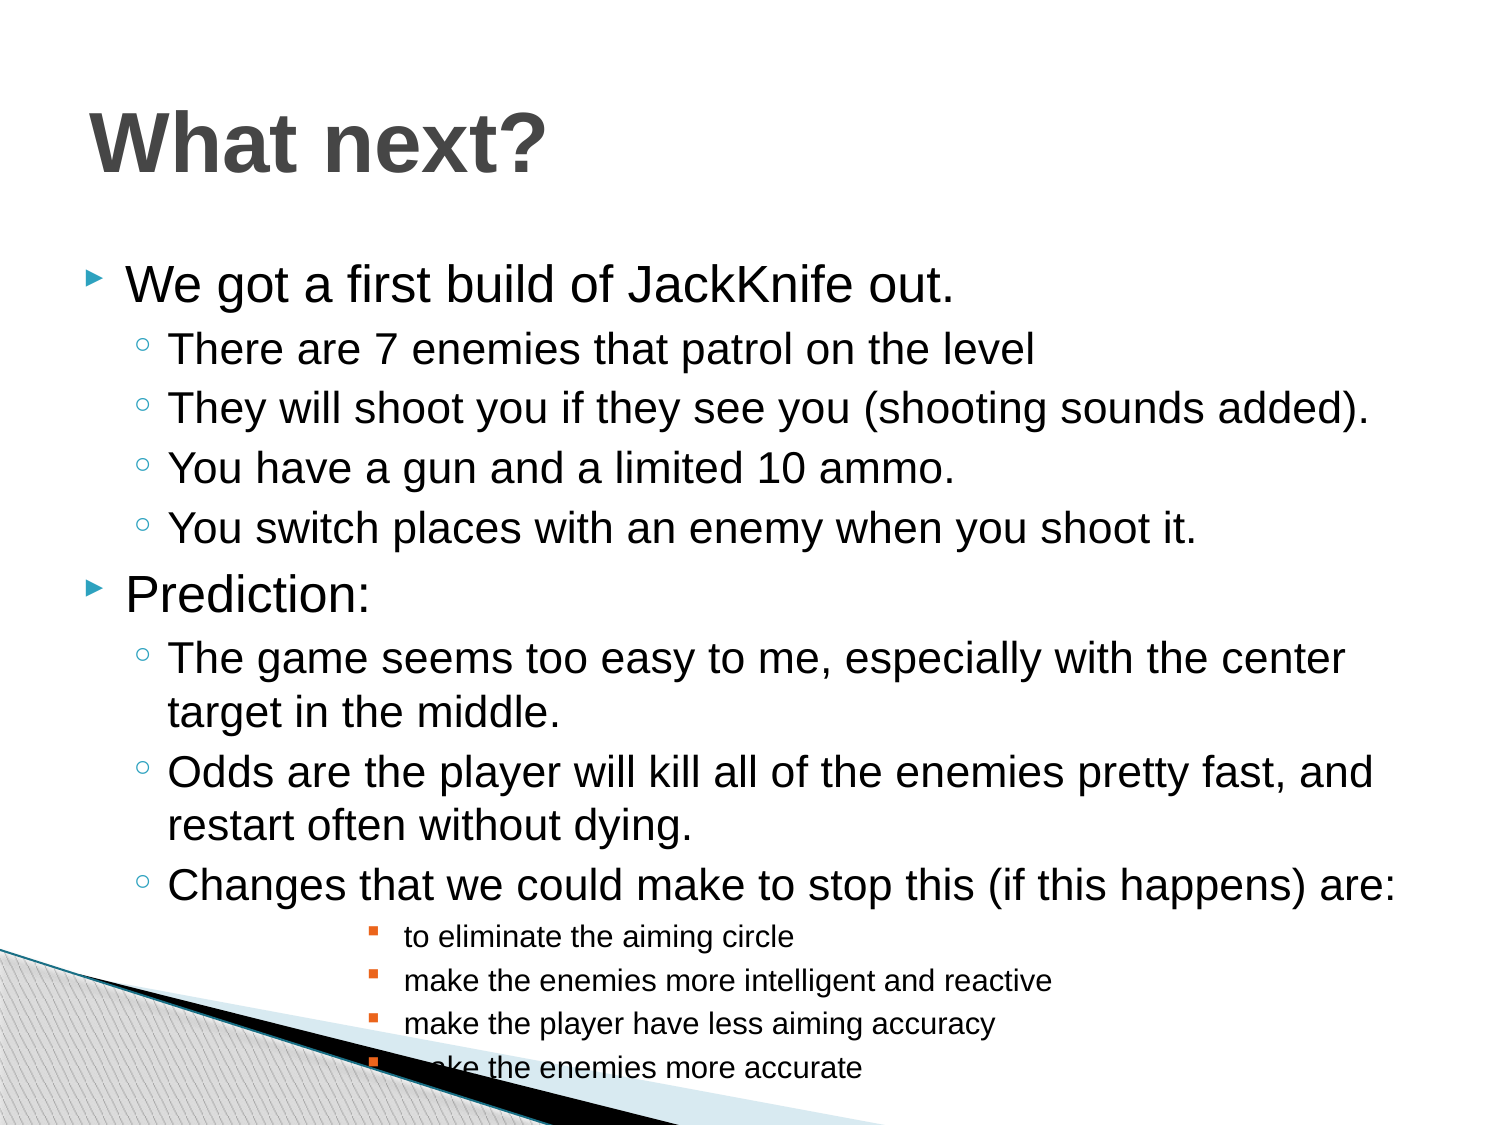

# What next?
We got a first build of JackKnife out.
There are 7 enemies that patrol on the level
They will shoot you if they see you (shooting sounds added).
You have a gun and a limited 10 ammo.
You switch places with an enemy when you shoot it.
Prediction:
The game seems too easy to me, especially with the center target in the middle.
Odds are the player will kill all of the enemies pretty fast, and restart often without dying.
Changes that we could make to stop this (if this happens) are:
to eliminate the aiming circle
make the enemies more intelligent and reactive
make the player have less aiming accuracy
make the enemies more accurate